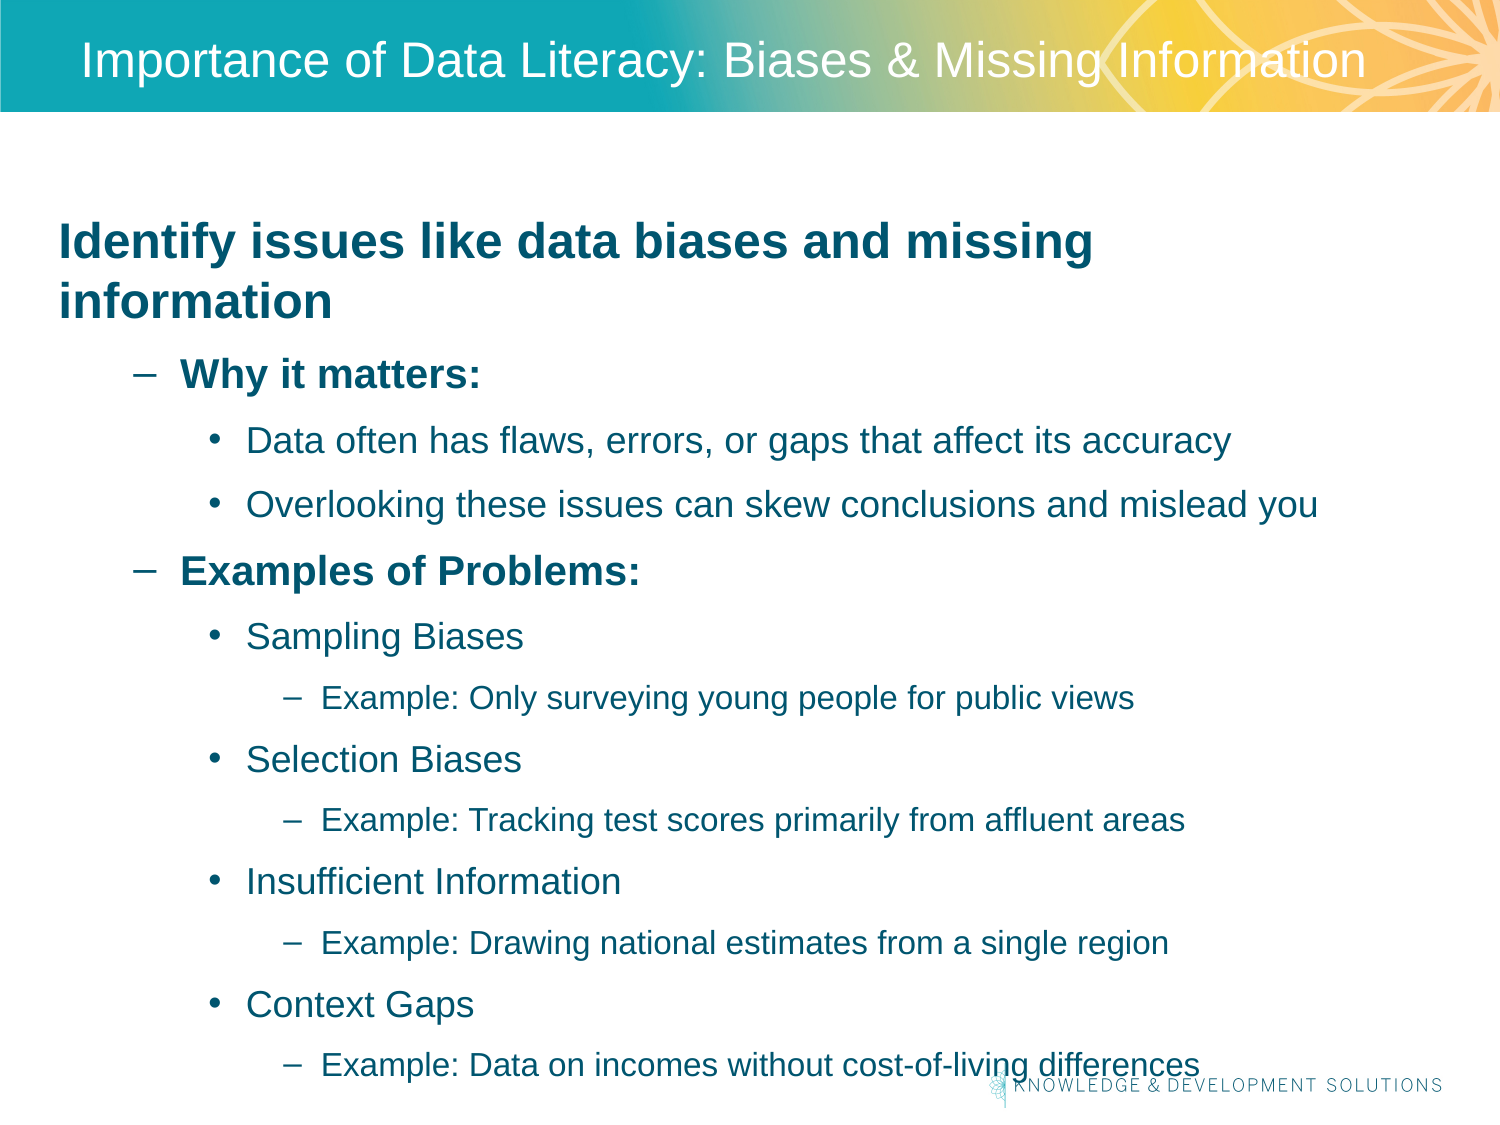

# Importance of Data Literacy: Biases & Missing Information
Identify issues like data biases and missing information
Why it matters:
Data often has flaws, errors, or gaps that affect its accuracy
Overlooking these issues can skew conclusions and mislead you
Examples of Problems:
Sampling Biases
Example: Only surveying young people for public views
Selection Biases
Example: Tracking test scores primarily from affluent areas
Insufficient Information
Example: Drawing national estimates from a single region
Context Gaps
Example: Data on incomes without cost-of-living differences